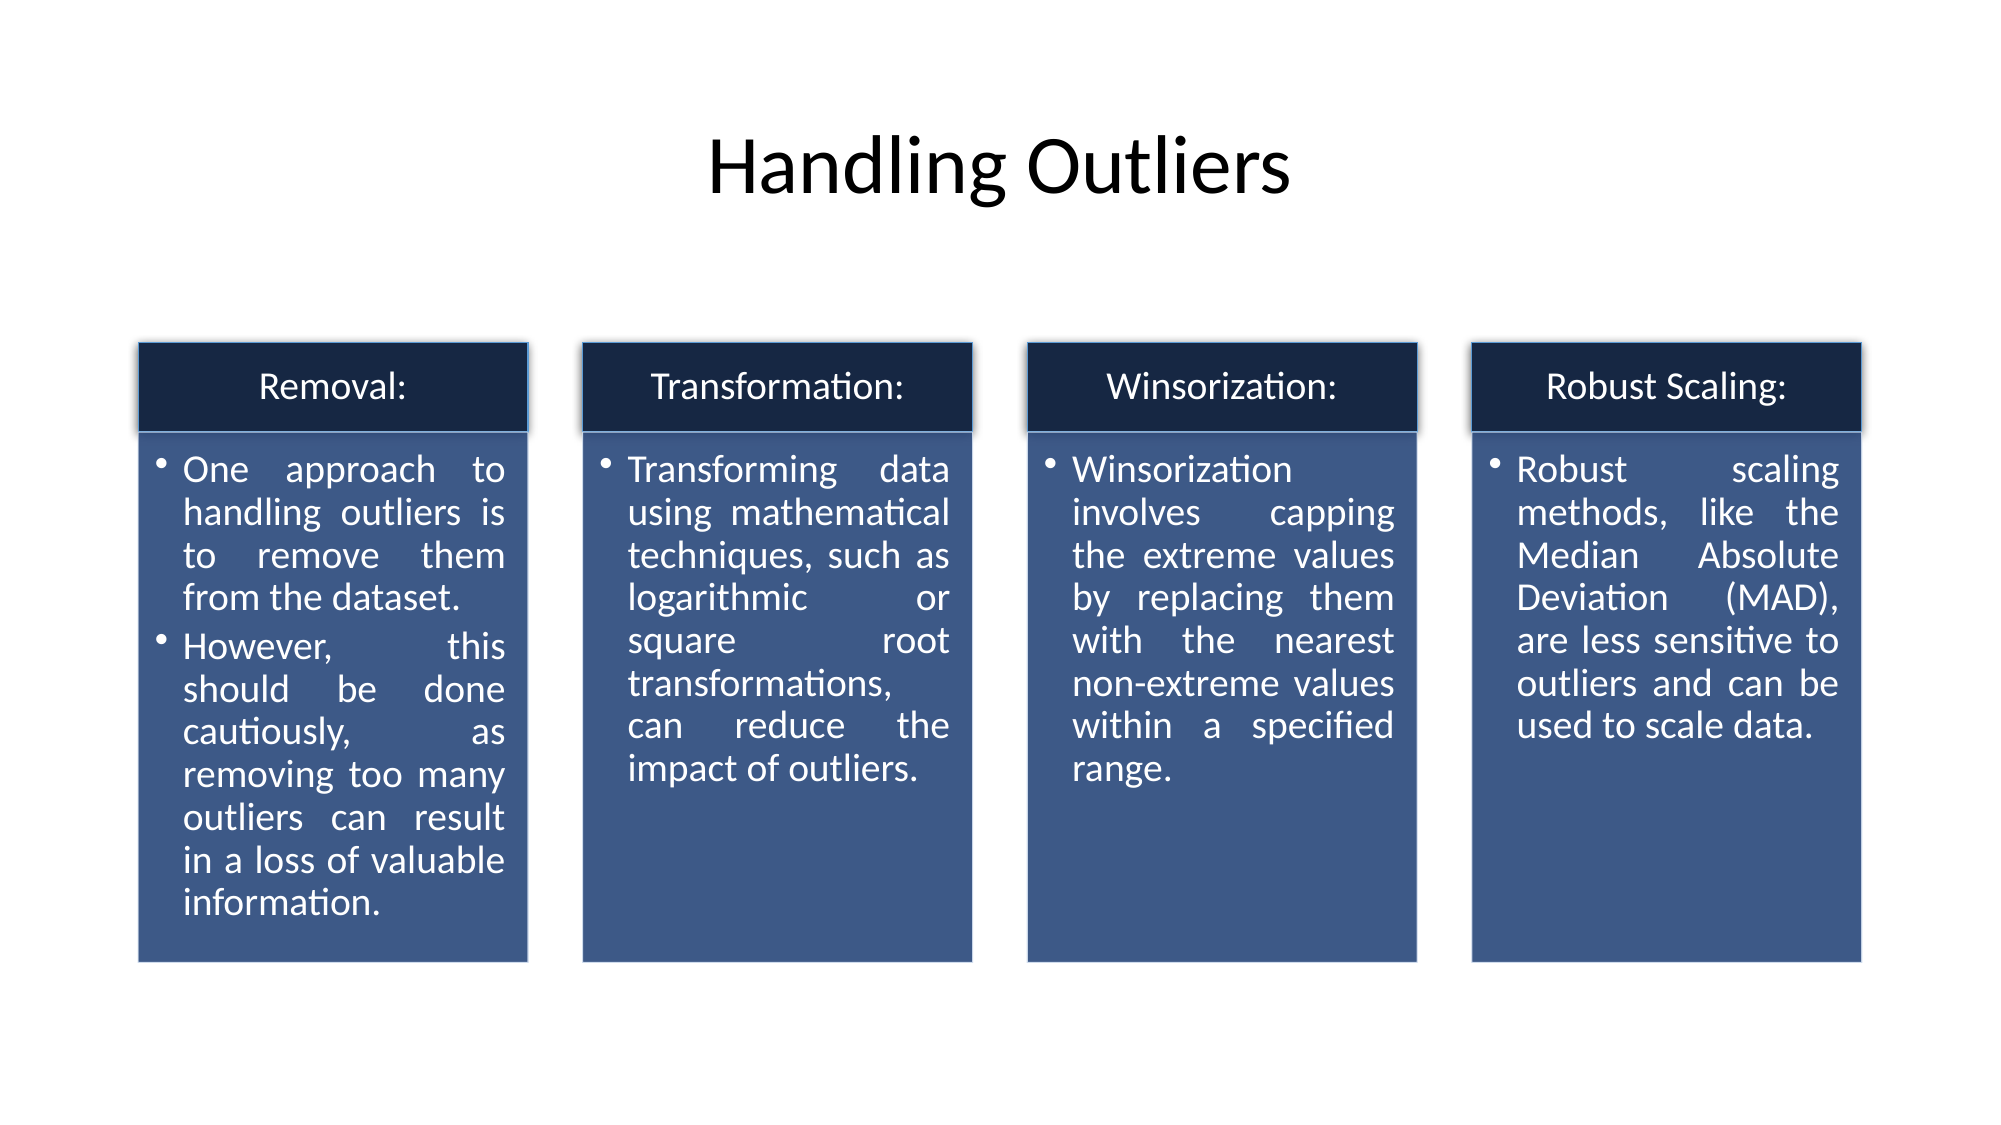

# Handling Outliers
Removal:
One approach to handling outliers is to remove them from the dataset.
However, this should be done cautiously, as removing too many outliers can result in a loss of valuable information.
Transformation:
Transforming data using mathematical techniques, such as logarithmic or square root transformations, can reduce the impact of outliers.
Winsorization:
Winsorization involves capping the extreme values by replacing them with the nearest non-extreme values within a specified range.
Robust Scaling:
Robust scaling methods, like the Median Absolute Deviation (MAD), are less sensitive to outliers and can be used to scale data.
Feature Engineering
86